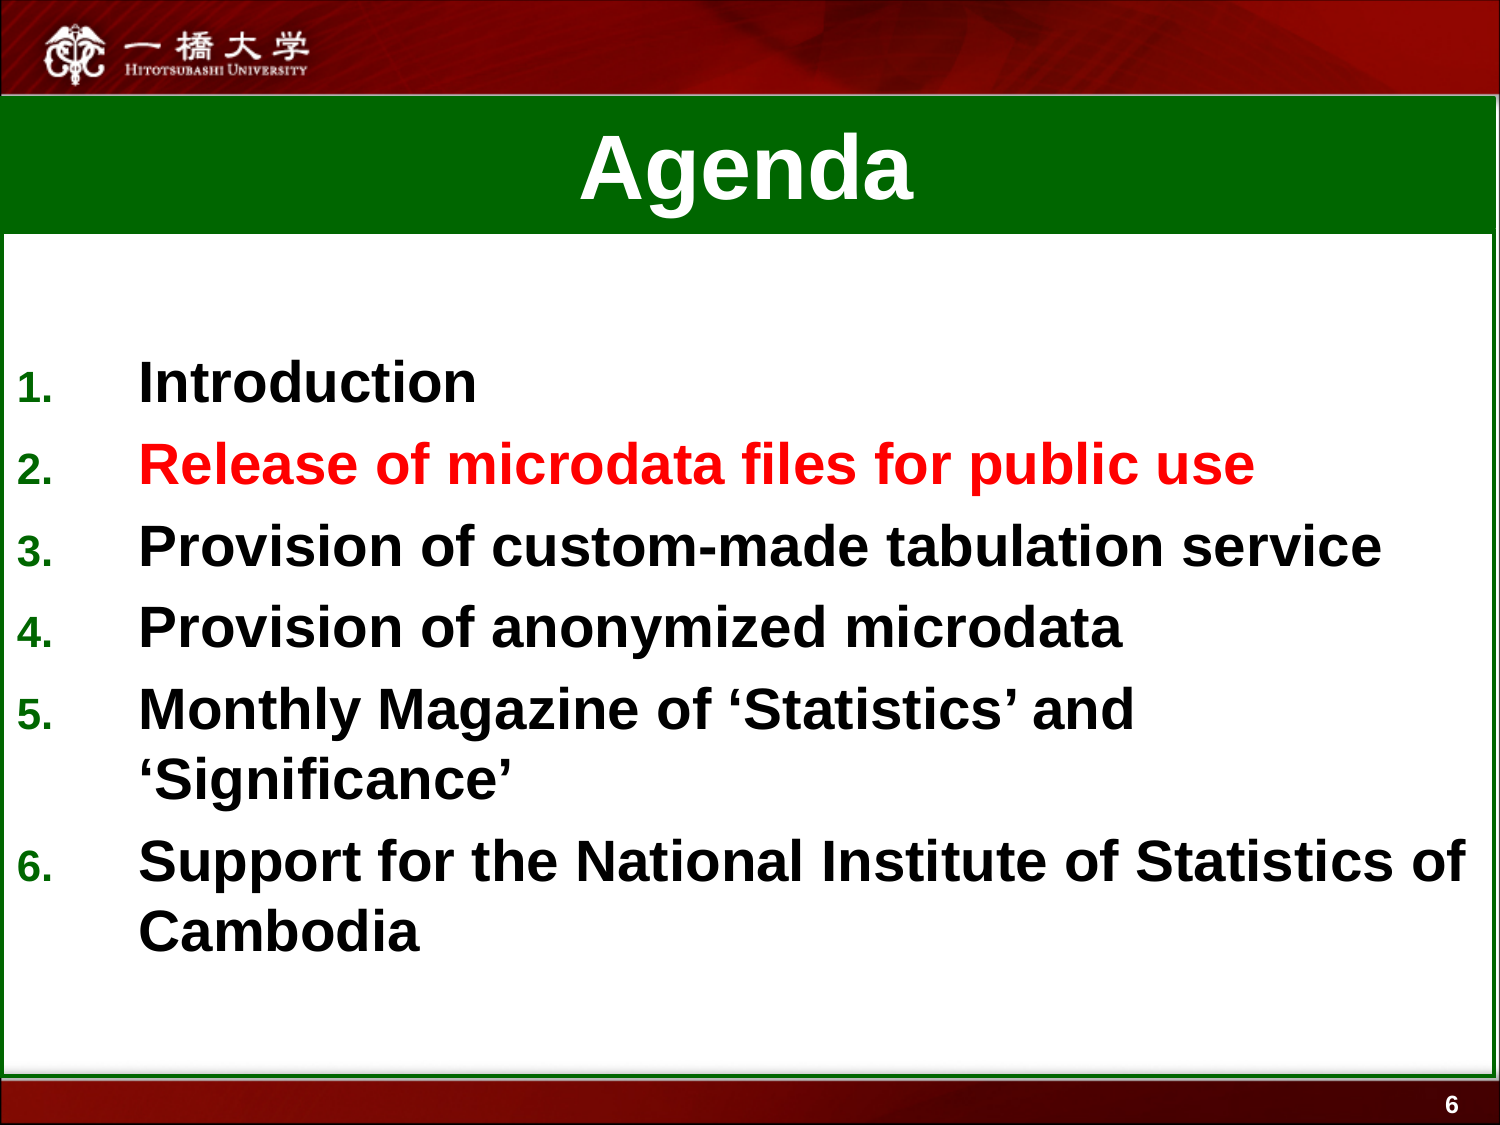

# Agenda
Introduction
Release of microdata files for public use
Provision of custom-made tabulation service
Provision of anonymized microdata
Monthly Magazine of ‘Statistics’ and ‘Significance’
Support for the National Institute of Statistics of Cambodia
6